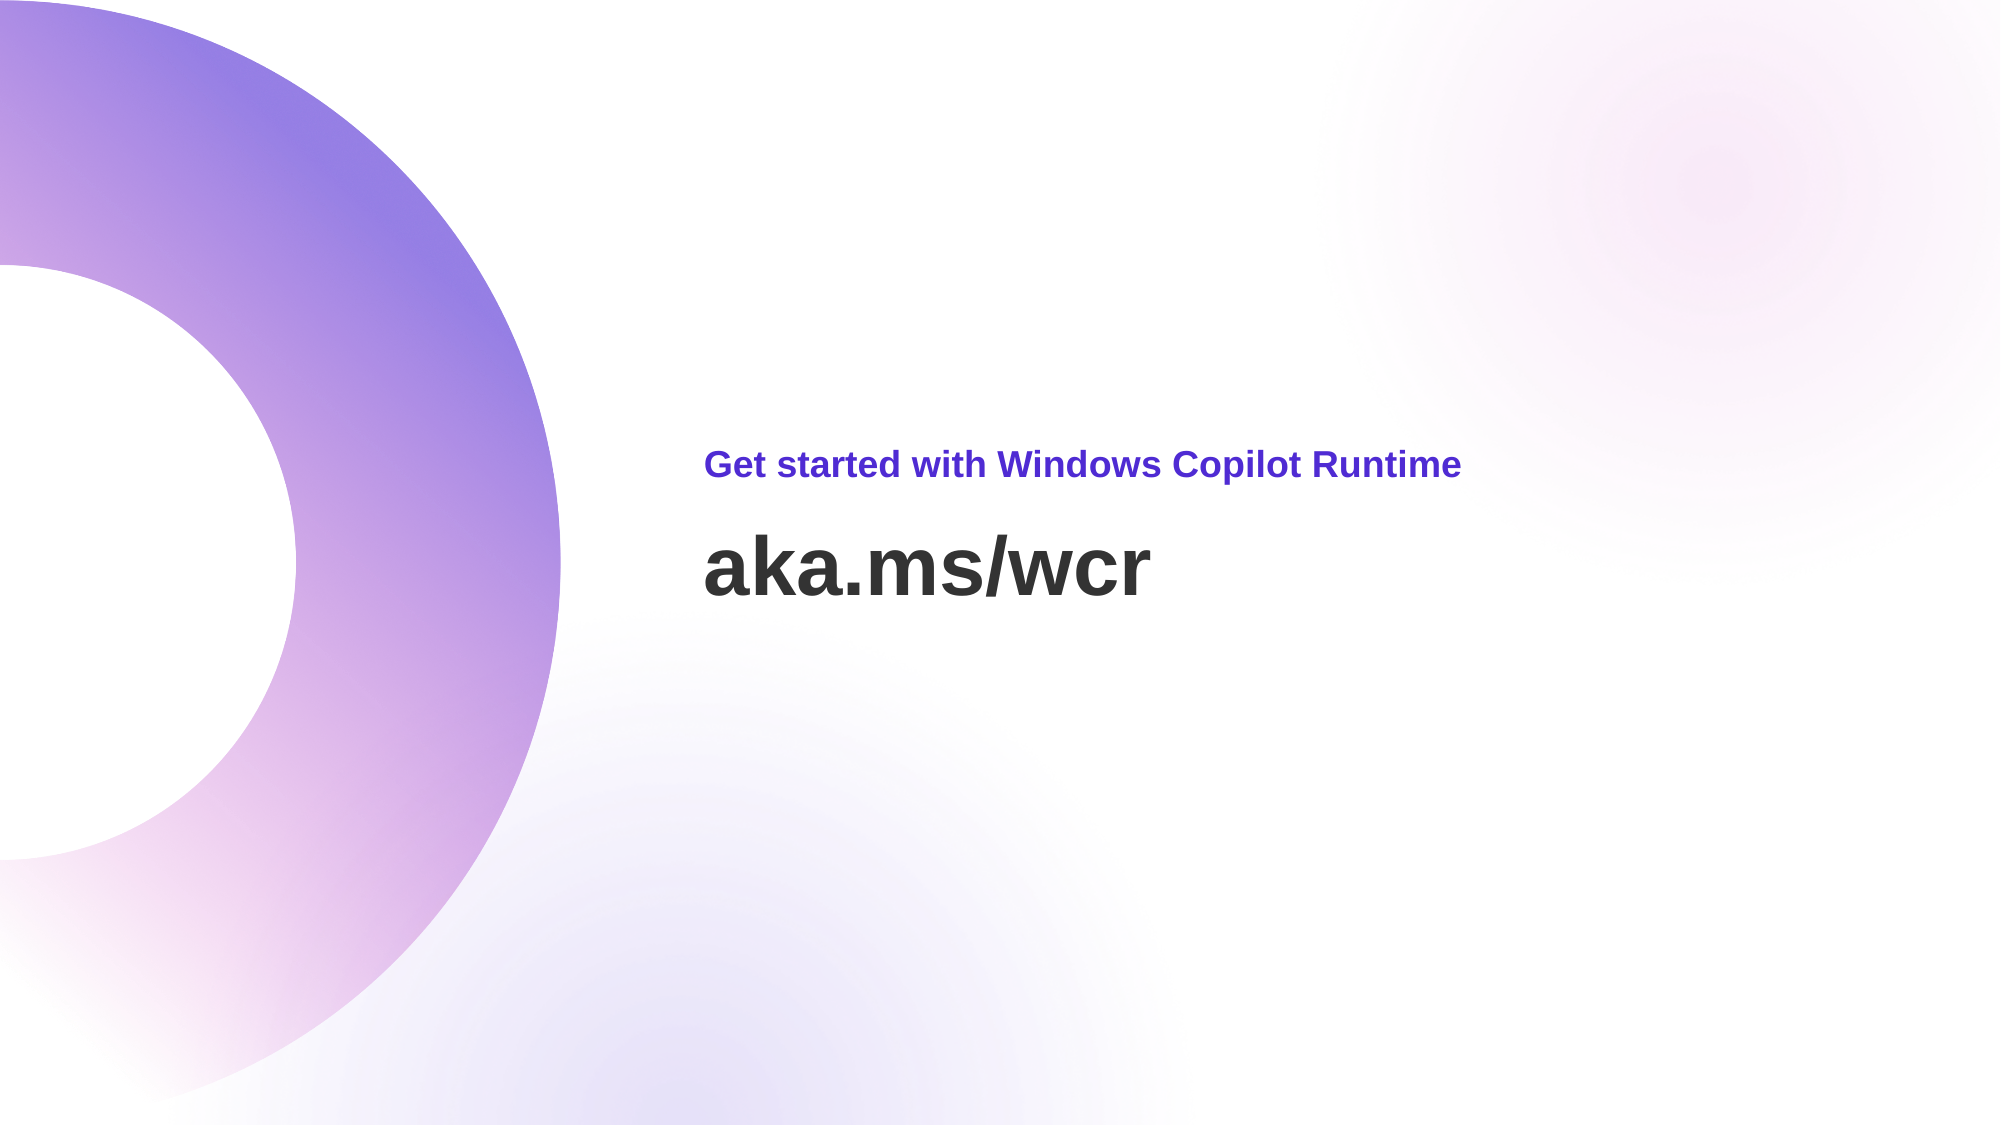

Get started with Windows Copilot Runtime
# aka.ms/wcr